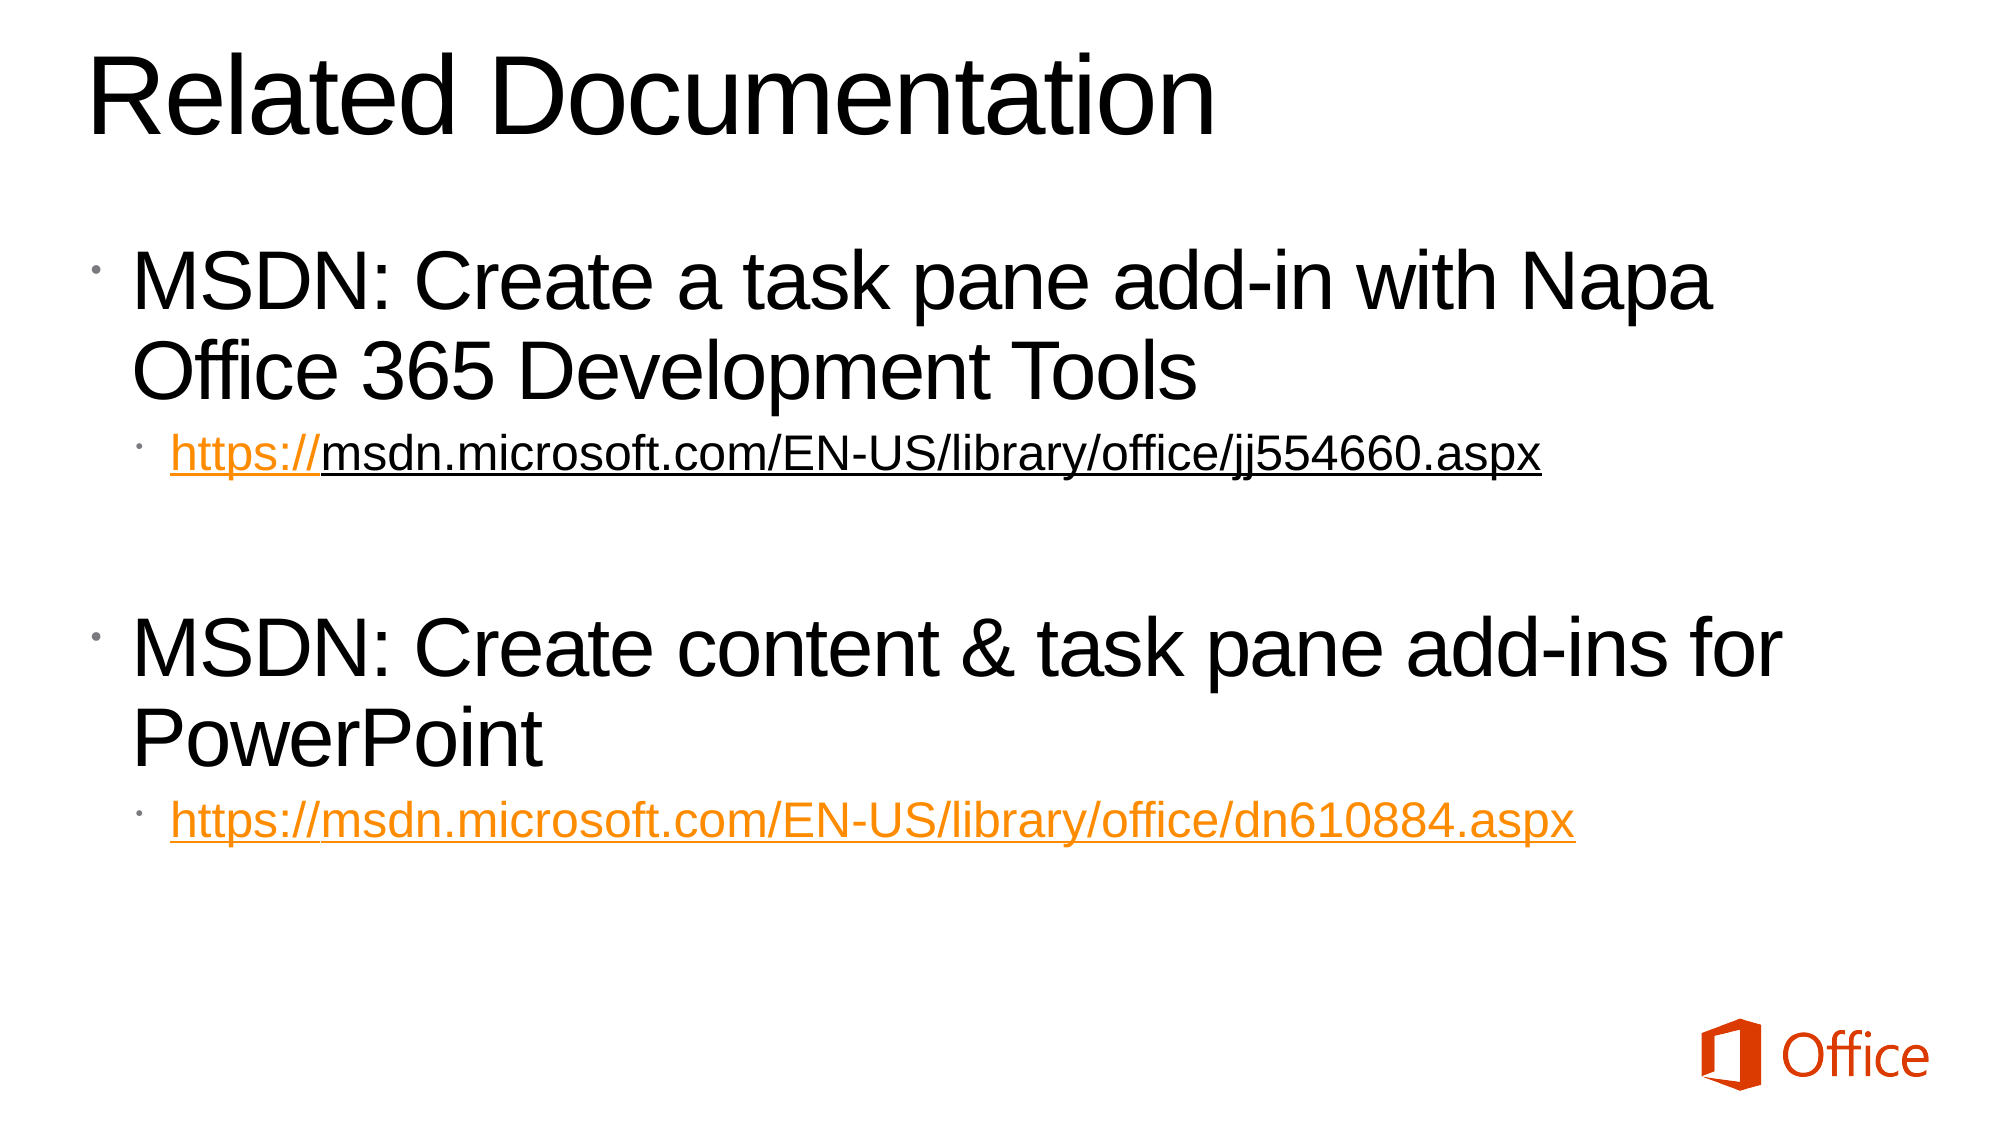

# Related Documentation
MSDN: Create a task pane add-in with Napa Office 365 Development Tools
https://msdn.microsoft.com/EN-US/library/office/jj554660.aspx

MSDN: Create content & task pane add-ins for PowerPoint
https://msdn.microsoft.com/EN-US/library/office/dn610884.aspx